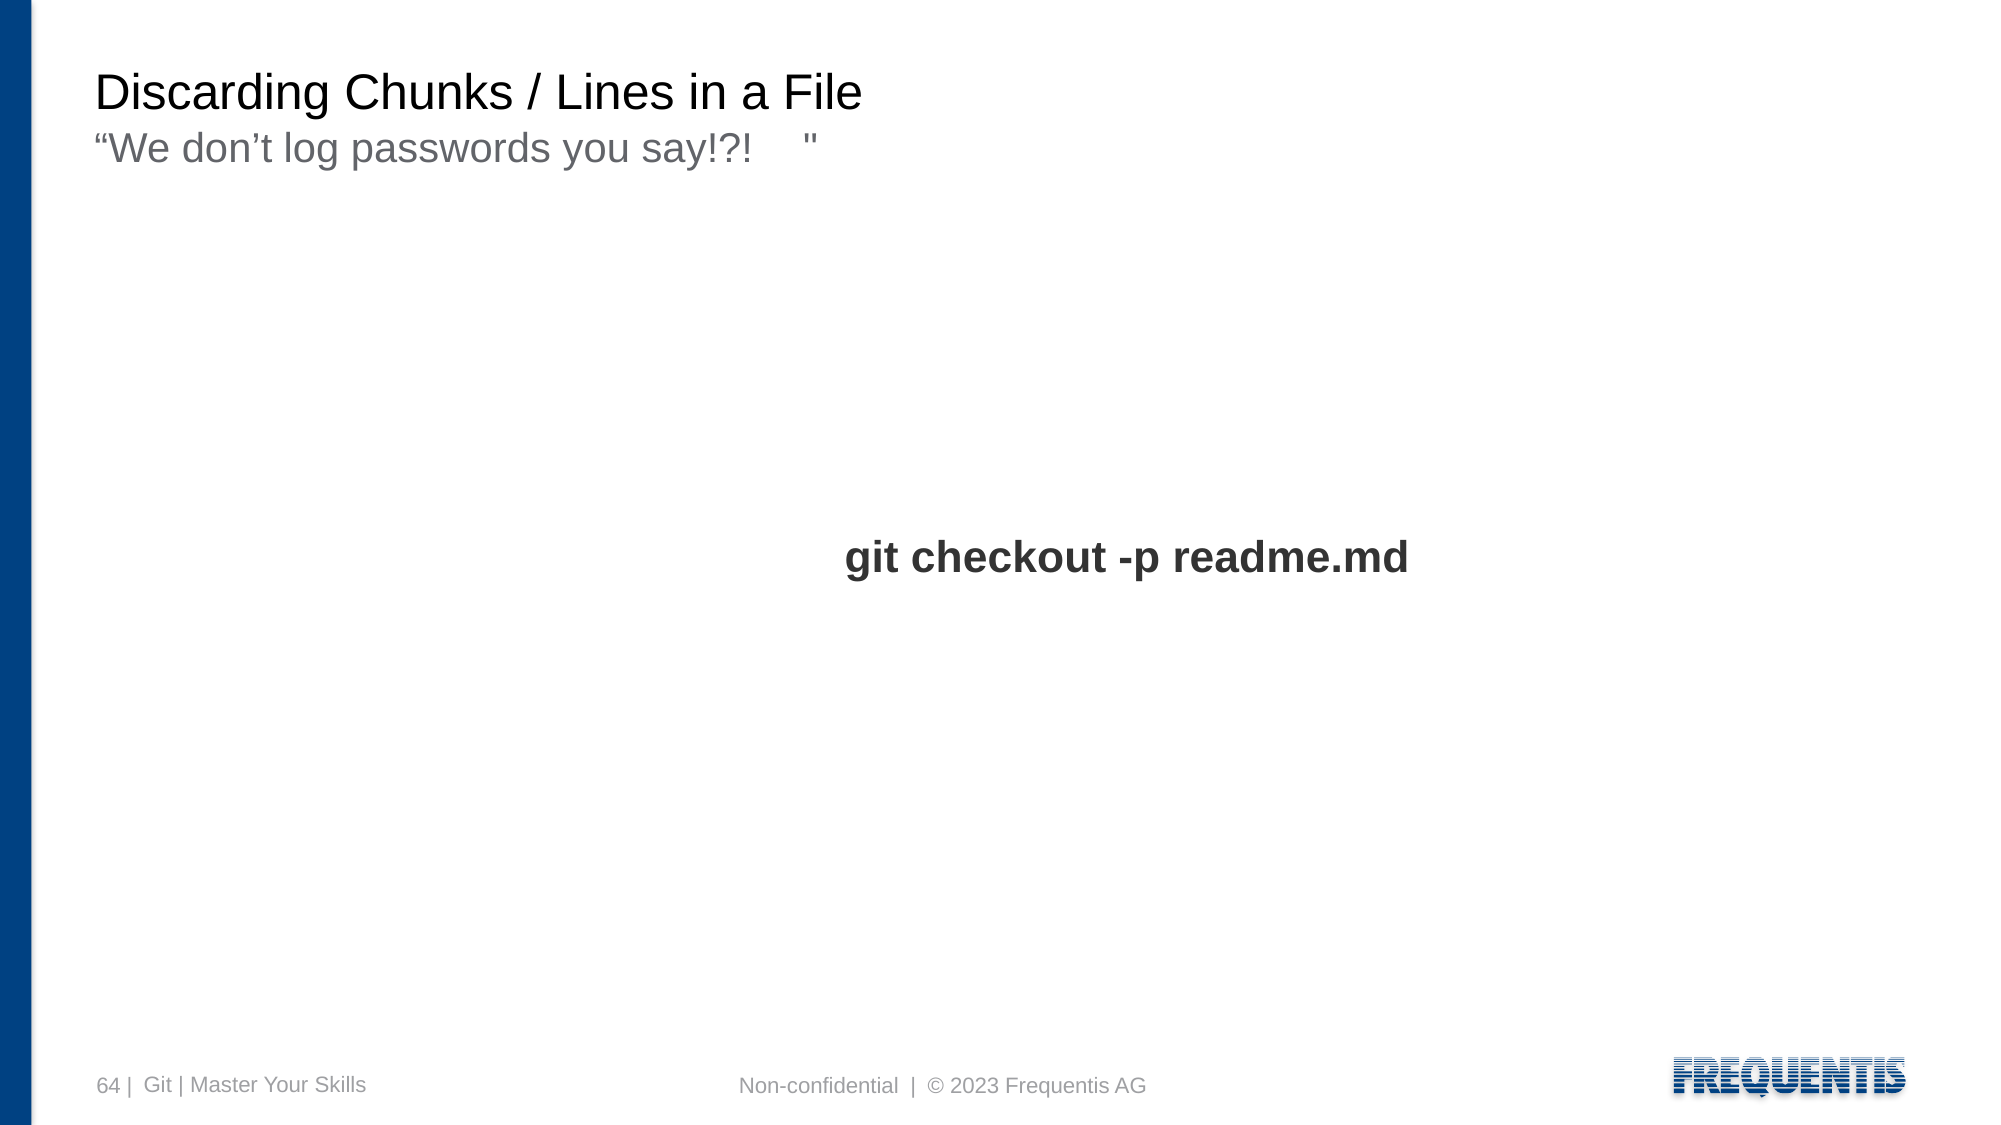

# Discarding Chunks / Lines in a File
“We don’t log passwords you say!?! 🙄"

					git checkout -p readme.md